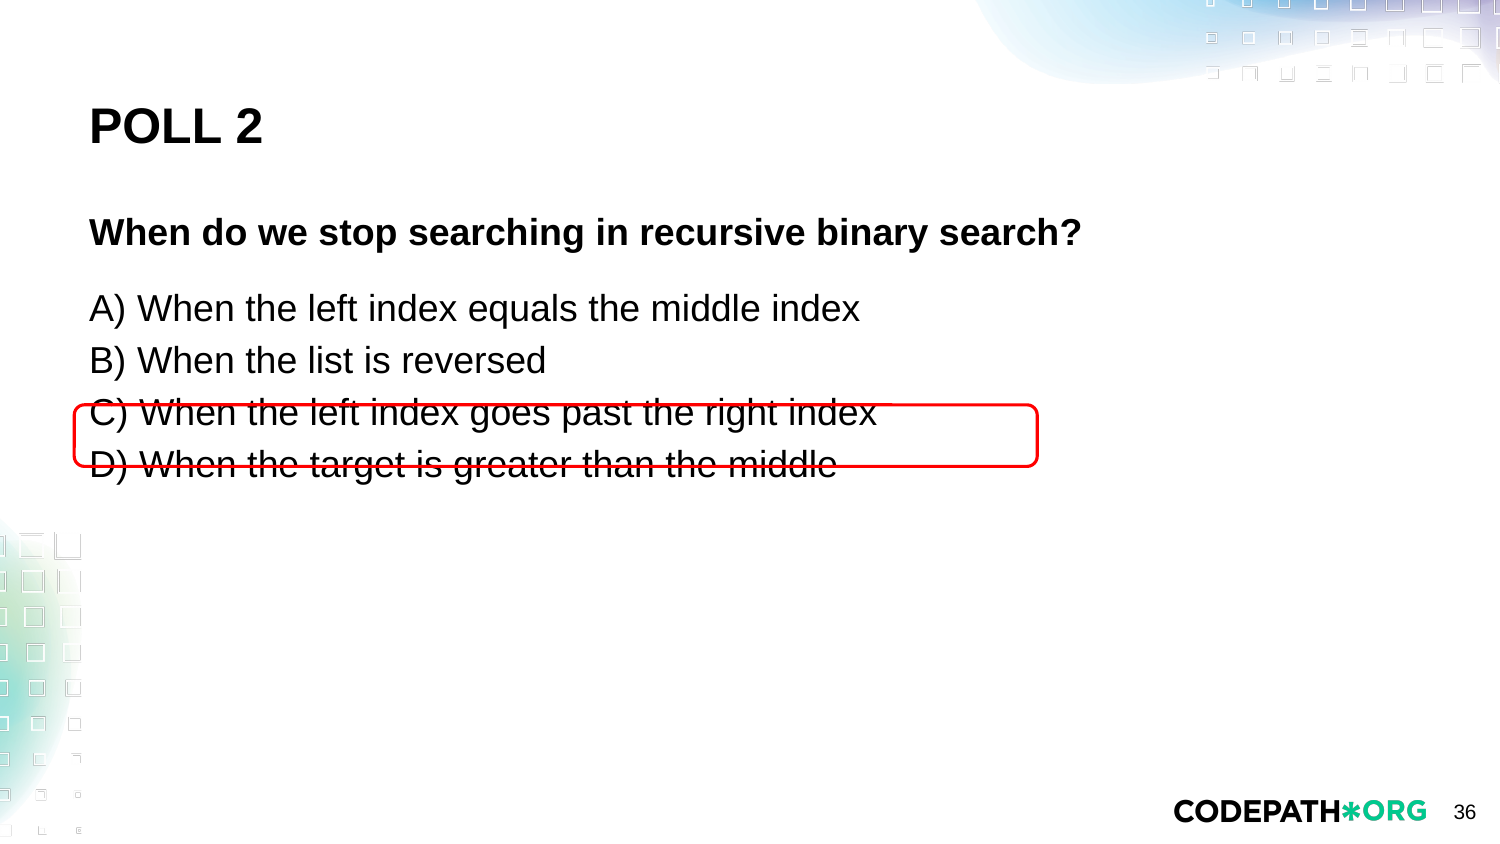

# POLL 2
When do we stop searching in recursive binary search?
A) When the left index equals the middle index
B) When the list is reversed
C) When the left index goes past the right index
D) When the target is greater than the middle

36